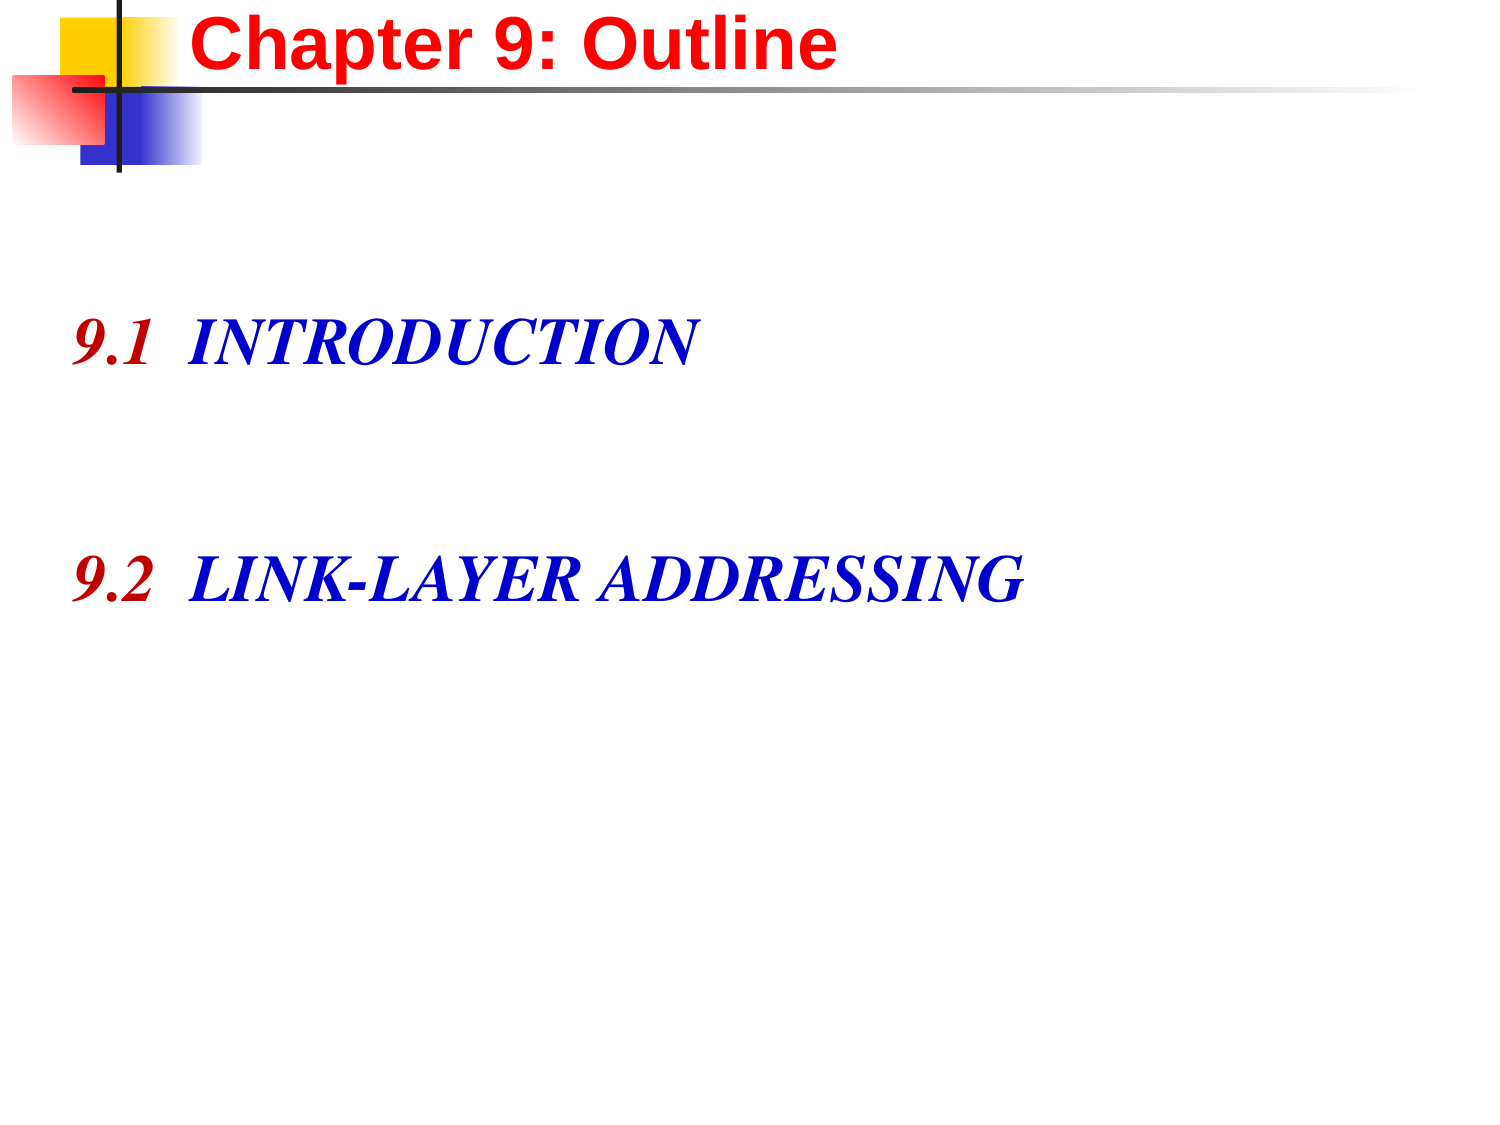

Chapter 9: Outline

  9.1  INTRODUCTION
  9.2  LINK-LAYER ADDRESSING